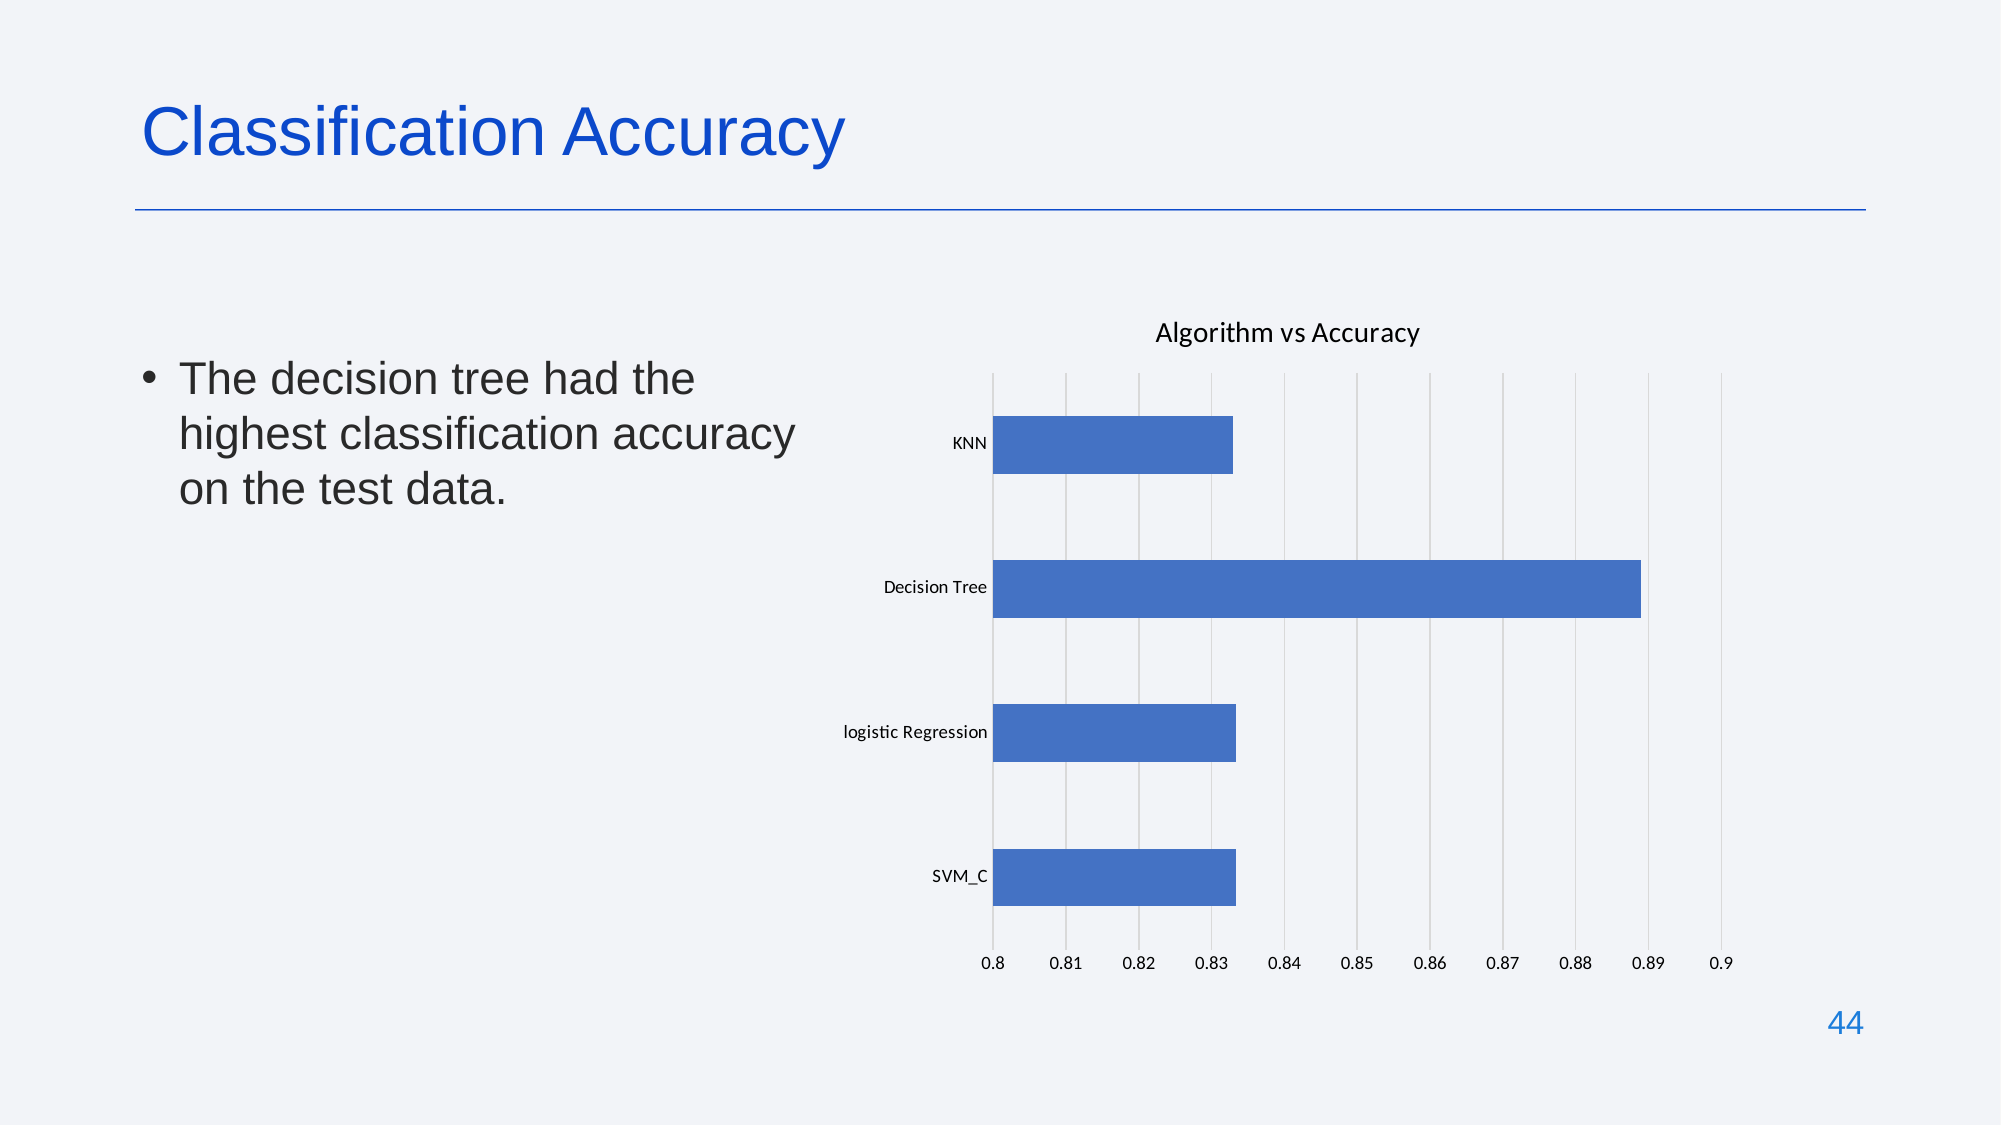

Classification Accuracy

### Chart: Algorithm vs Accuracy

| Category |  |
|---|---|
| SVM_C | 0.8333 |
| logistic Regression | 0.8333 |
| Decision Tree | 0.889 |
| KNN | 0.833 |
The decision tree had the highest classification accuracy on the test data.
44